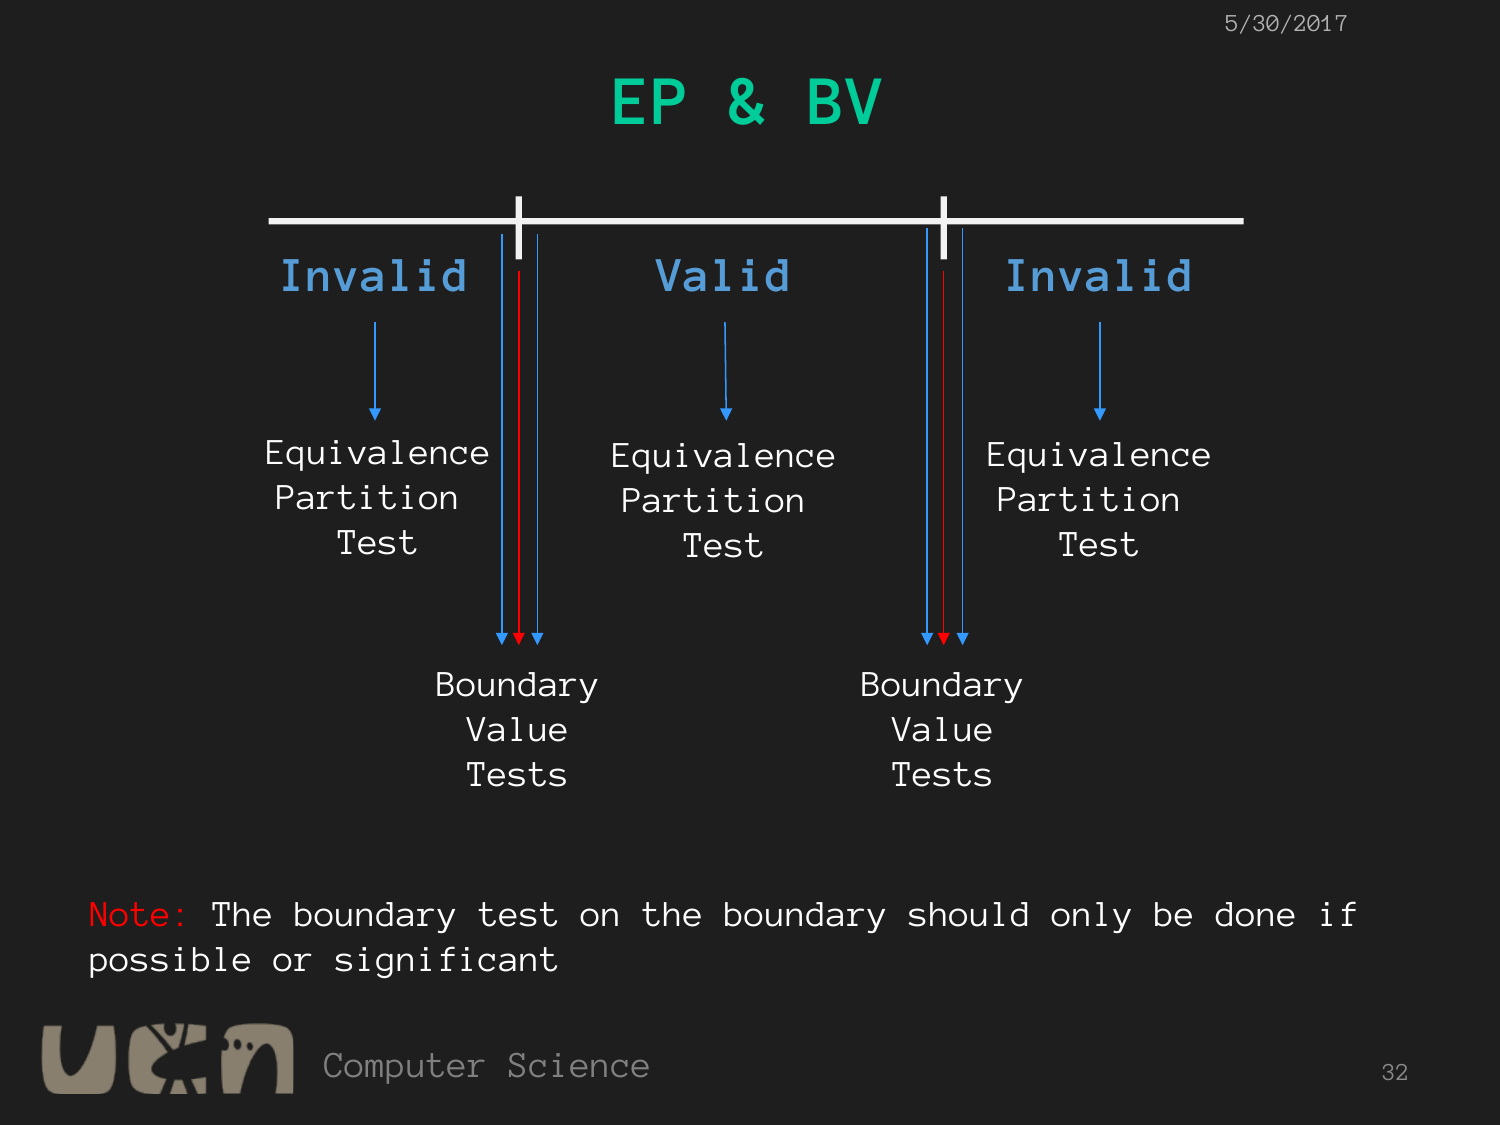

5/30/2017
# EP & BV

Invalid
Valid
Invalid
Equivalence Partition
Test
Equivalence Partition
Test
Equivalence Partition
Test
Boundary Value Tests
Boundary Value Tests
Note: The boundary test on the boundary should only be done if possible or significant
32